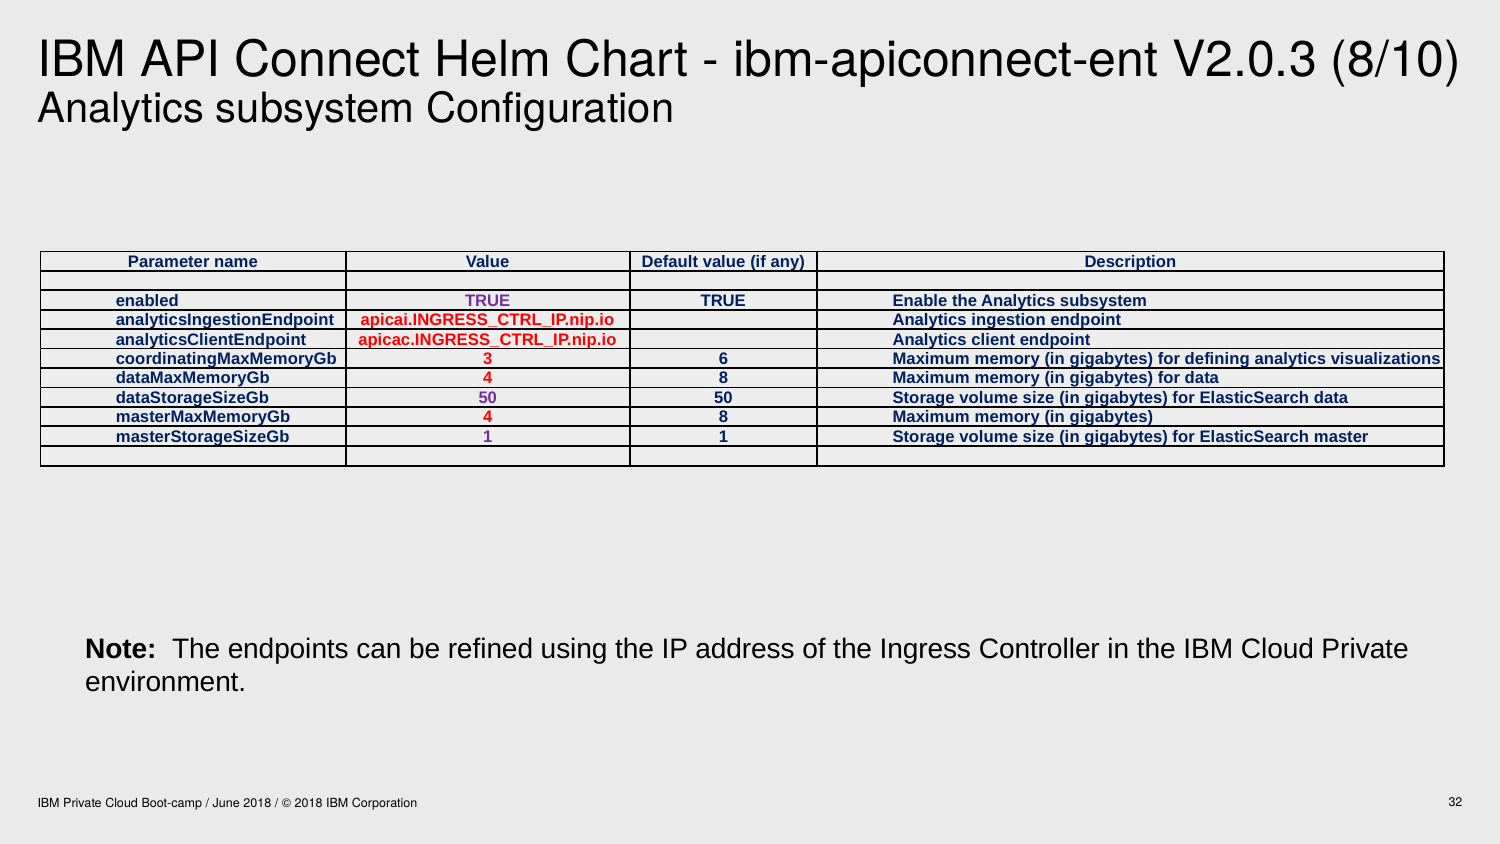

# IBM API Connect Helm Chart - ibm-apiconnect-ent V2.0.3 (8/10) Analytics subsystem Configuration
| Parameter name | Value | Default value (if any) | Description |
| --- | --- | --- | --- |
|  |  |  |  |
| enabled | TRUE | TRUE | Enable the Analytics subsystem |
| analyticsIngestionEndpoint | apicai.INGRESS\_CTRL\_IP.nip.io |  | Analytics ingestion endpoint |
| analyticsClientEndpoint | apicac.INGRESS\_CTRL\_IP.nip.io |  | Analytics client endpoint |
| coordinatingMaxMemoryGb | 3 | 6 | Maximum memory (in gigabytes) for defining analytics visualizations |
| dataMaxMemoryGb | 4 | 8 | Maximum memory (in gigabytes) for data |
| dataStorageSizeGb | 50 | 50 | Storage volume size (in gigabytes) for ElasticSearch data |
| masterMaxMemoryGb | 4 | 8 | Maximum memory (in gigabytes) |
| masterStorageSizeGb | 1 | 1 | Storage volume size (in gigabytes) for ElasticSearch master |
|  |  |  |  |
Note:  The endpoints can be refined using the IP address of the Ingress Controller in the IBM Cloud Private environment.
IBM Private Cloud Boot-camp / June 2018 / © 2018 IBM Corporation
32